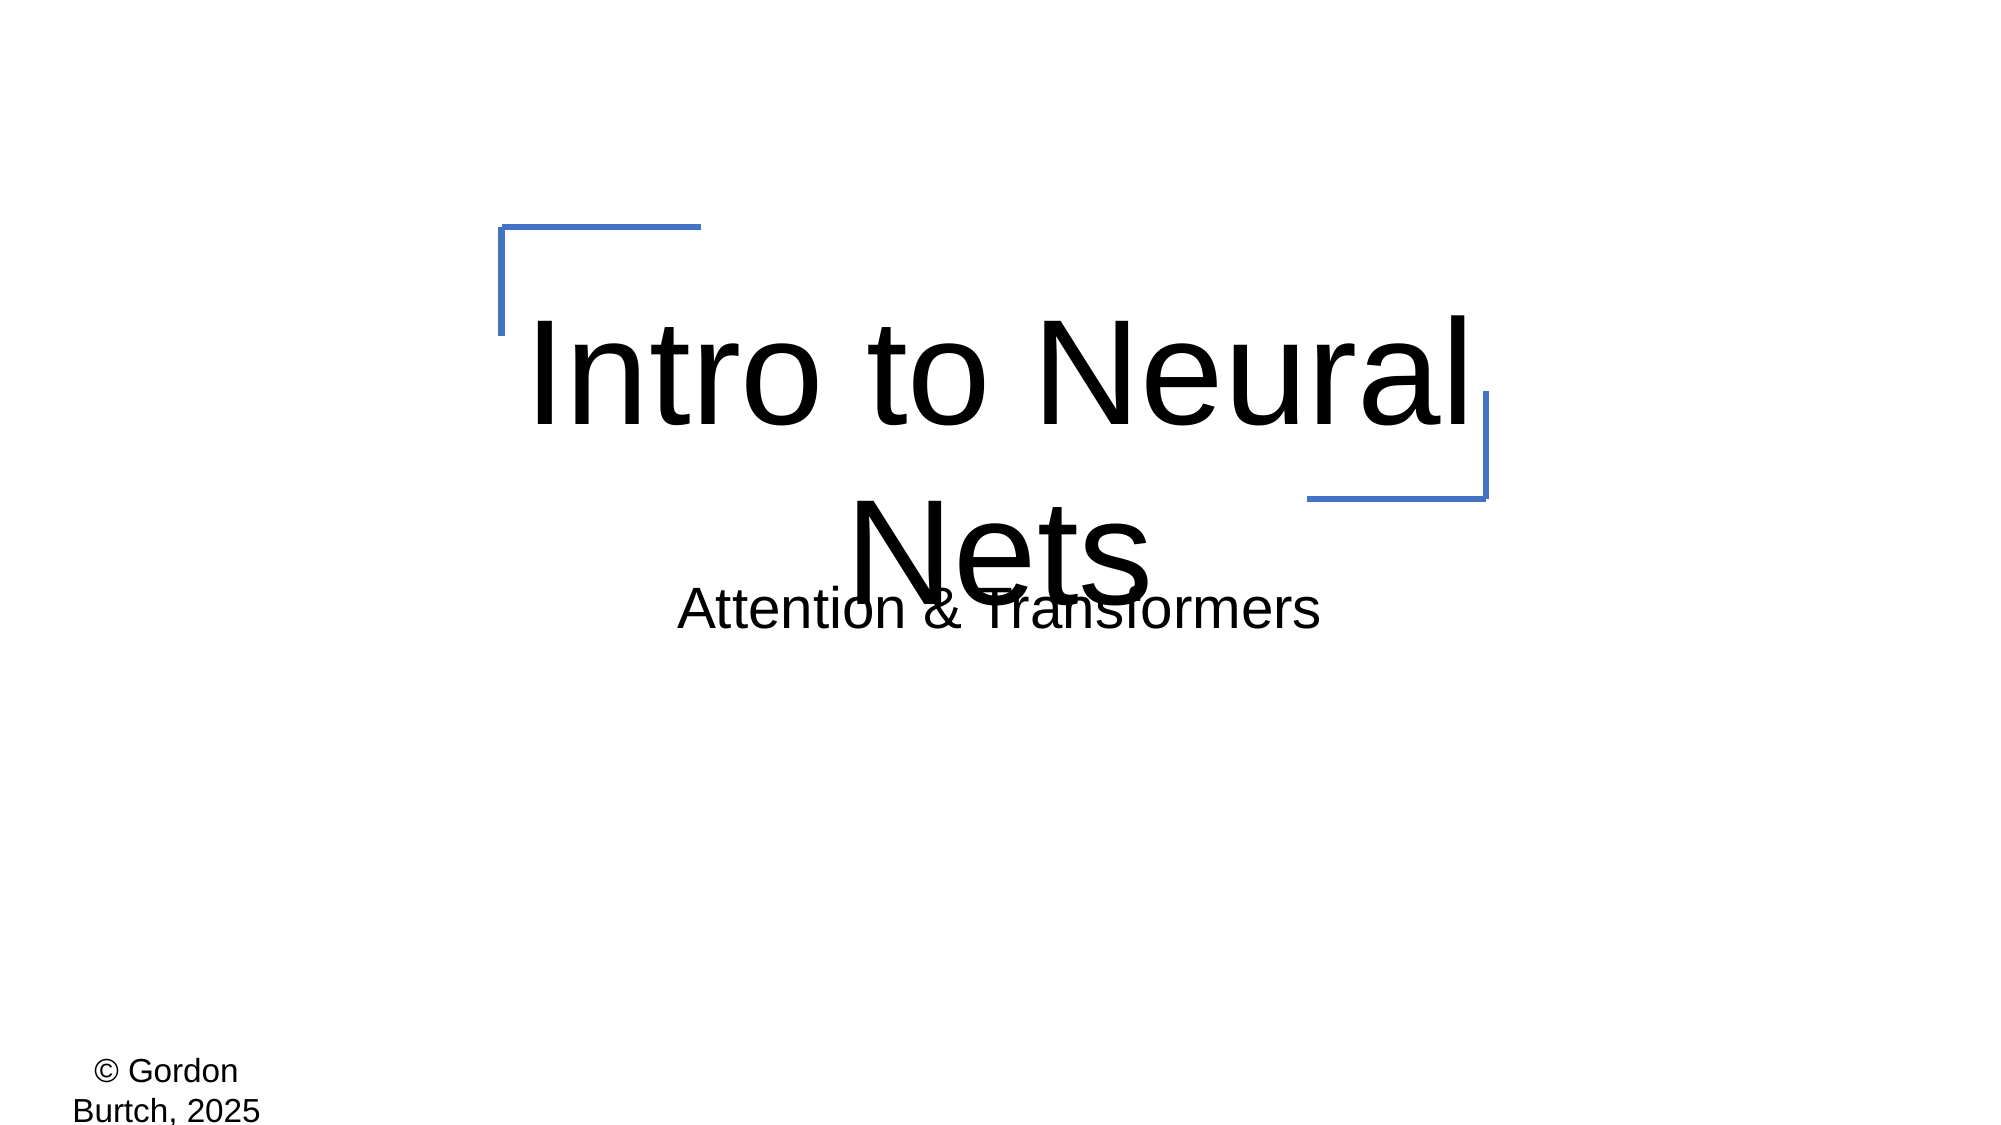

Intro to Neural Nets
Attention & Transformers